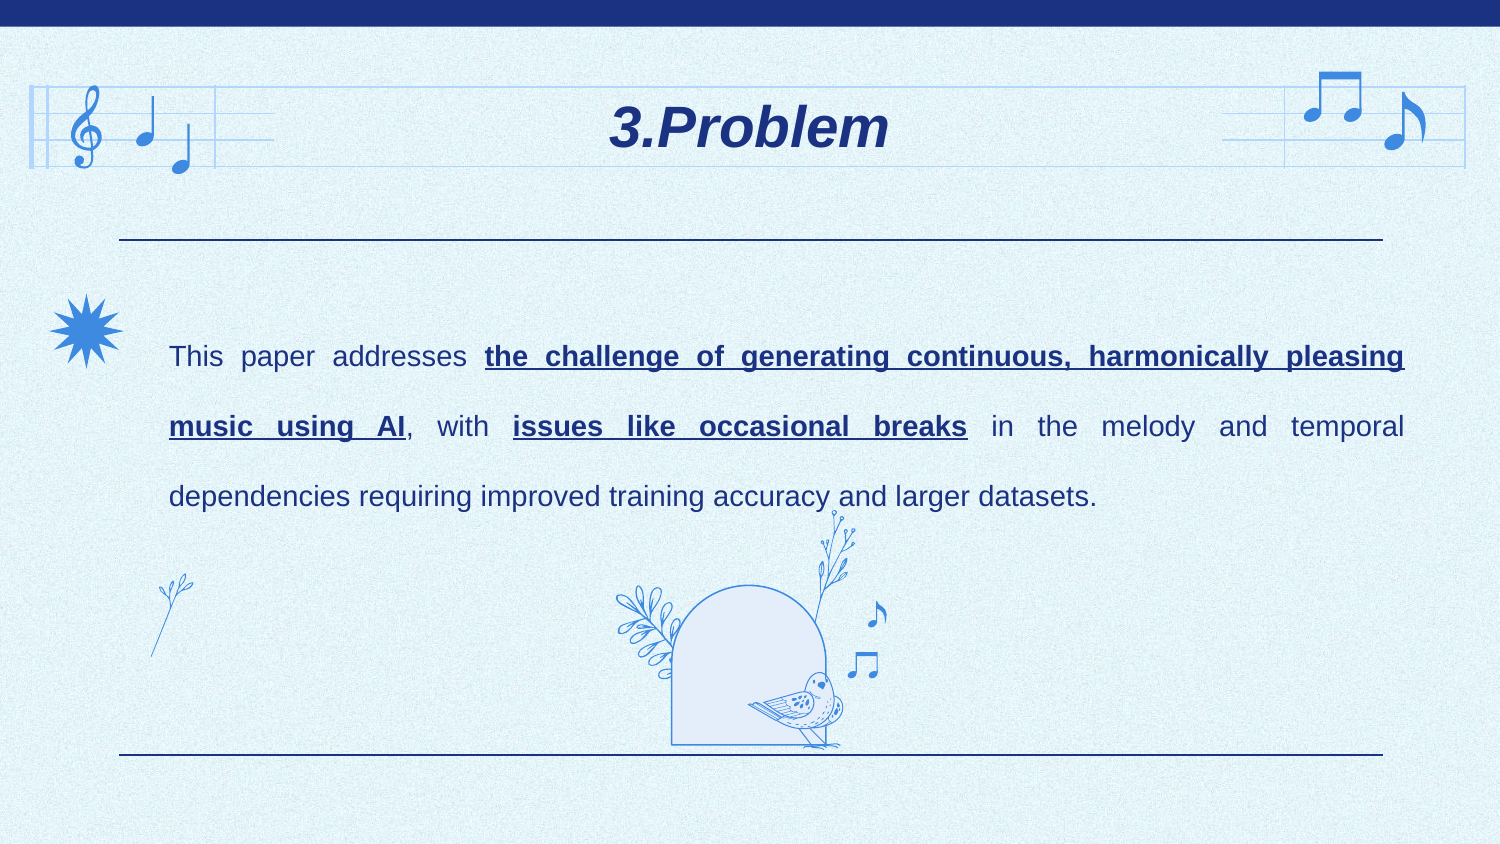

# 3.Problem

This paper addresses the challenge of generating continuous, harmonically pleasing music using AI, with issues like occasional breaks in the melody and temporal dependencies requiring improved training accuracy and larger datasets.